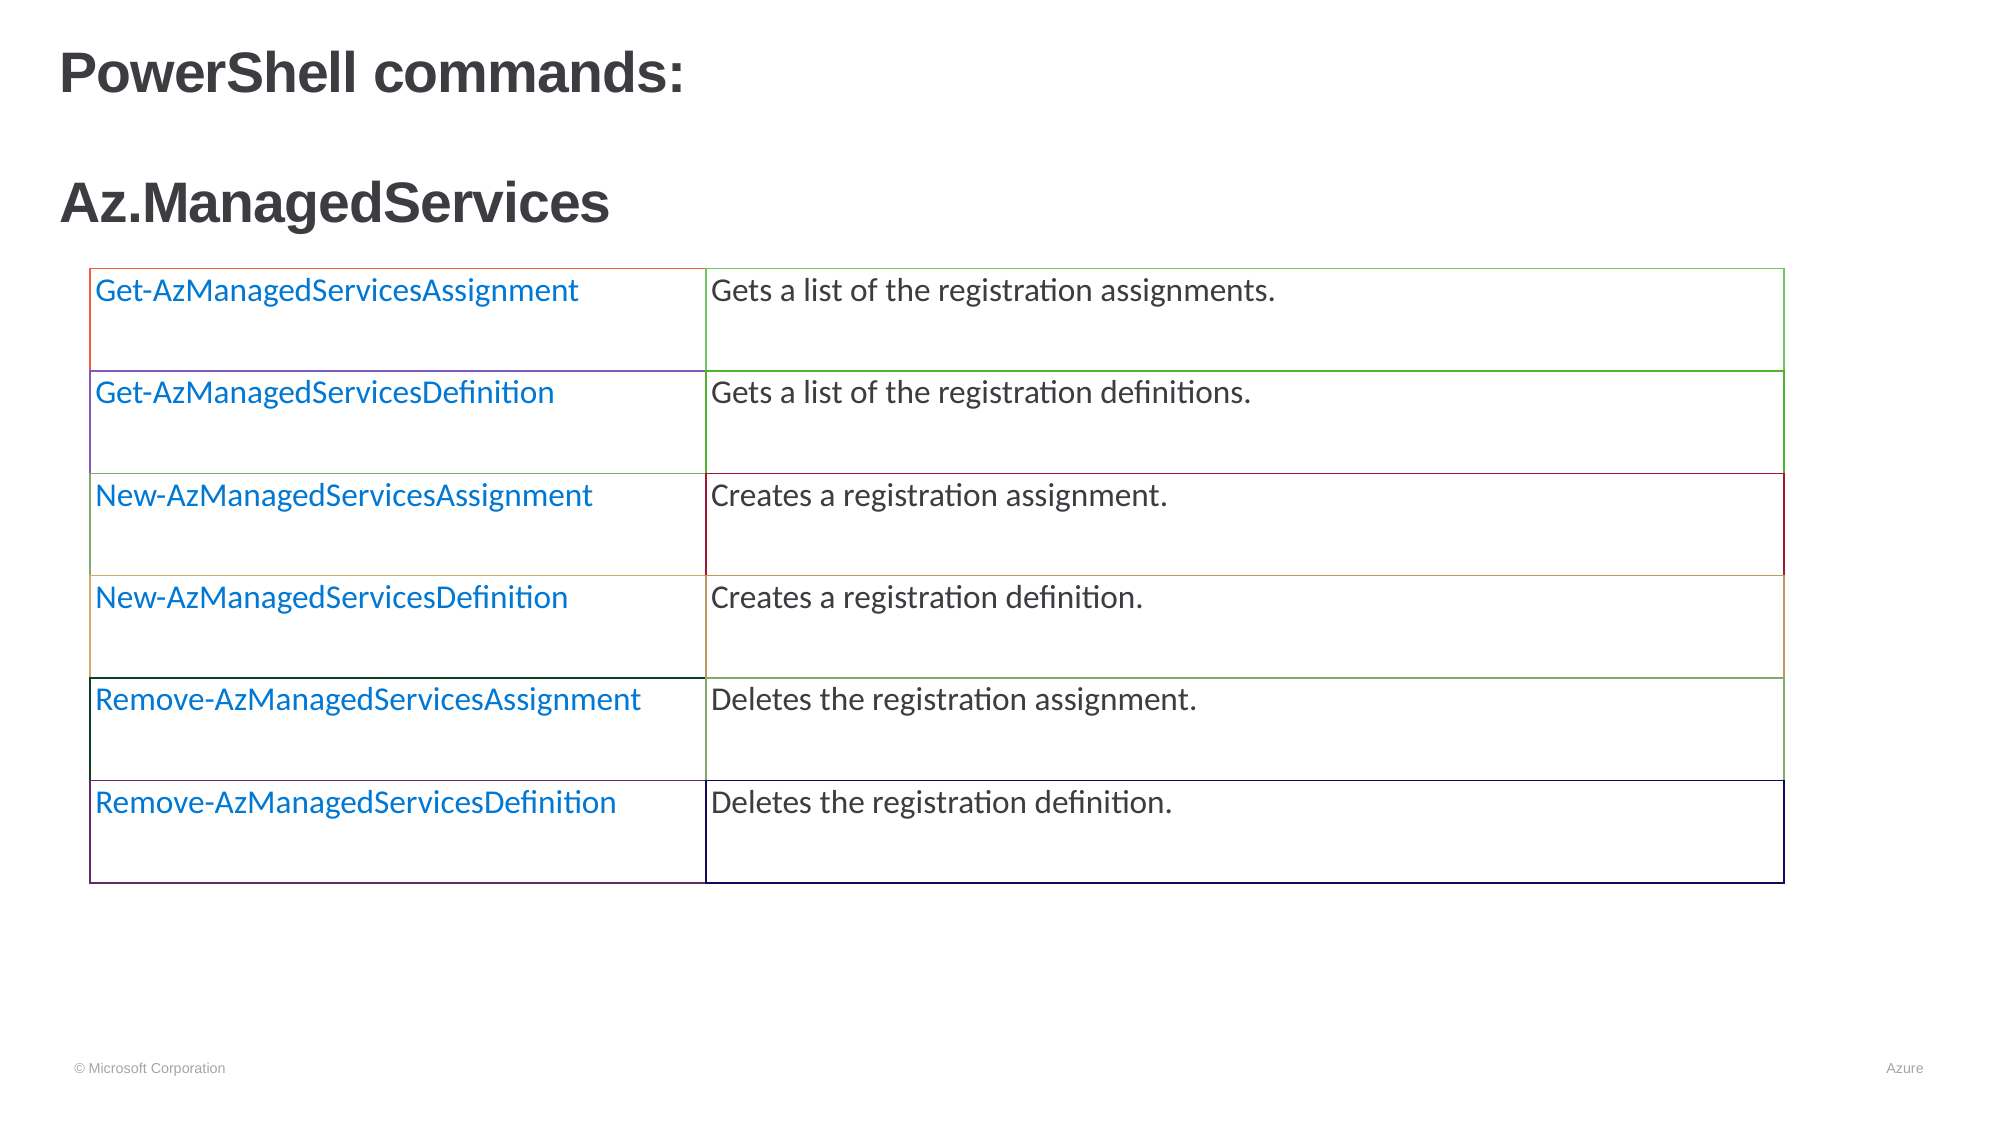

# PowerShell commands: Az.ManagedServices
| Get-AzManagedServicesAssignment | Gets a list of the registration assignments. |
| --- | --- |
| Get-AzManagedServicesDefinition | Gets a list of the registration definitions. |
| New-AzManagedServicesAssignment | Creates a registration assignment. |
| New-AzManagedServicesDefinition | Creates a registration definition. |
| Remove-AzManagedServicesAssignment | Deletes the registration assignment. |
| Remove-AzManagedServicesDefinition | Deletes the registration definition. |
© Microsoft Corporation                                                                                  								                                Azure